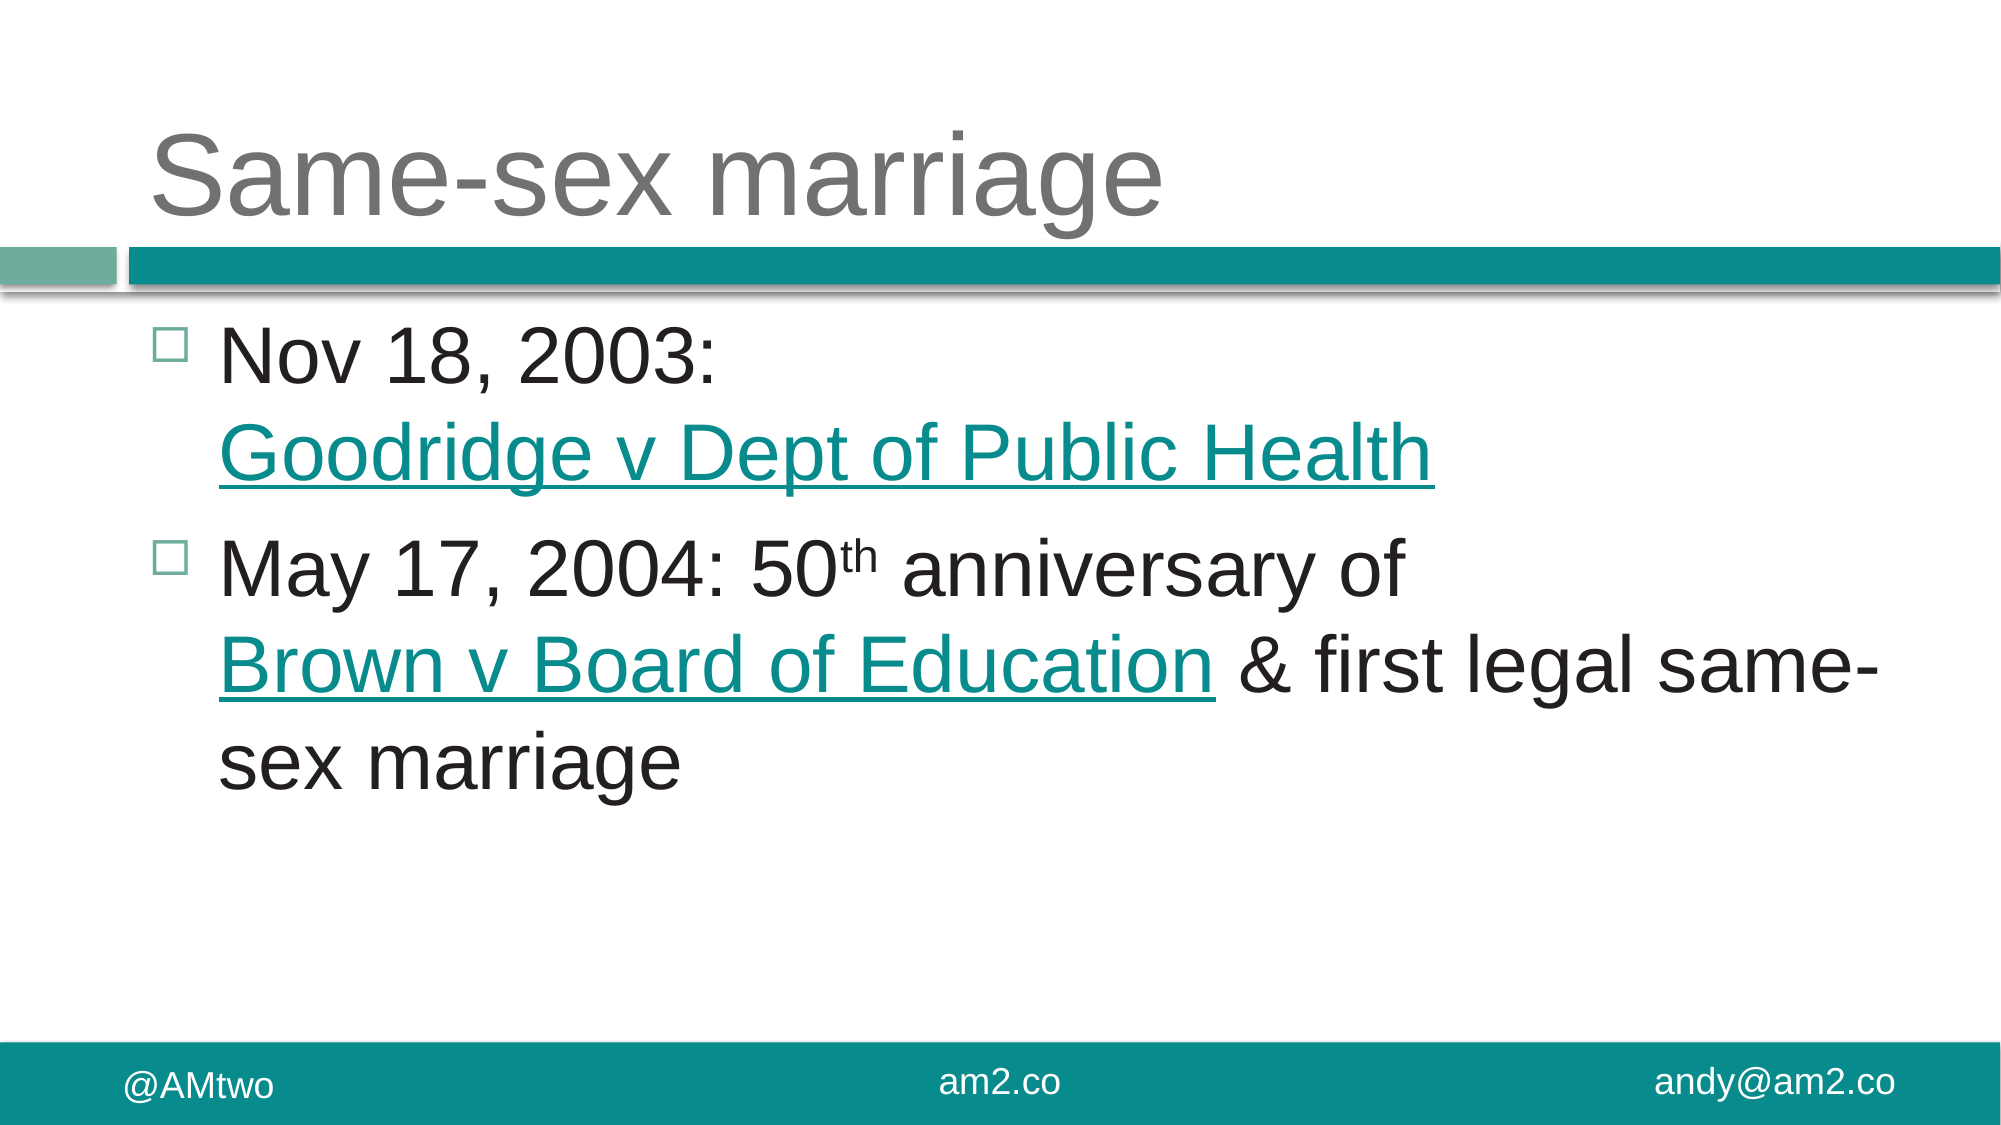

# Same-sex marriage
Nov 18, 2003: Goodridge v Dept of Public Health
May 17, 2004: 50th anniversary of Brown v Board of Education & first legal same-sex marriage